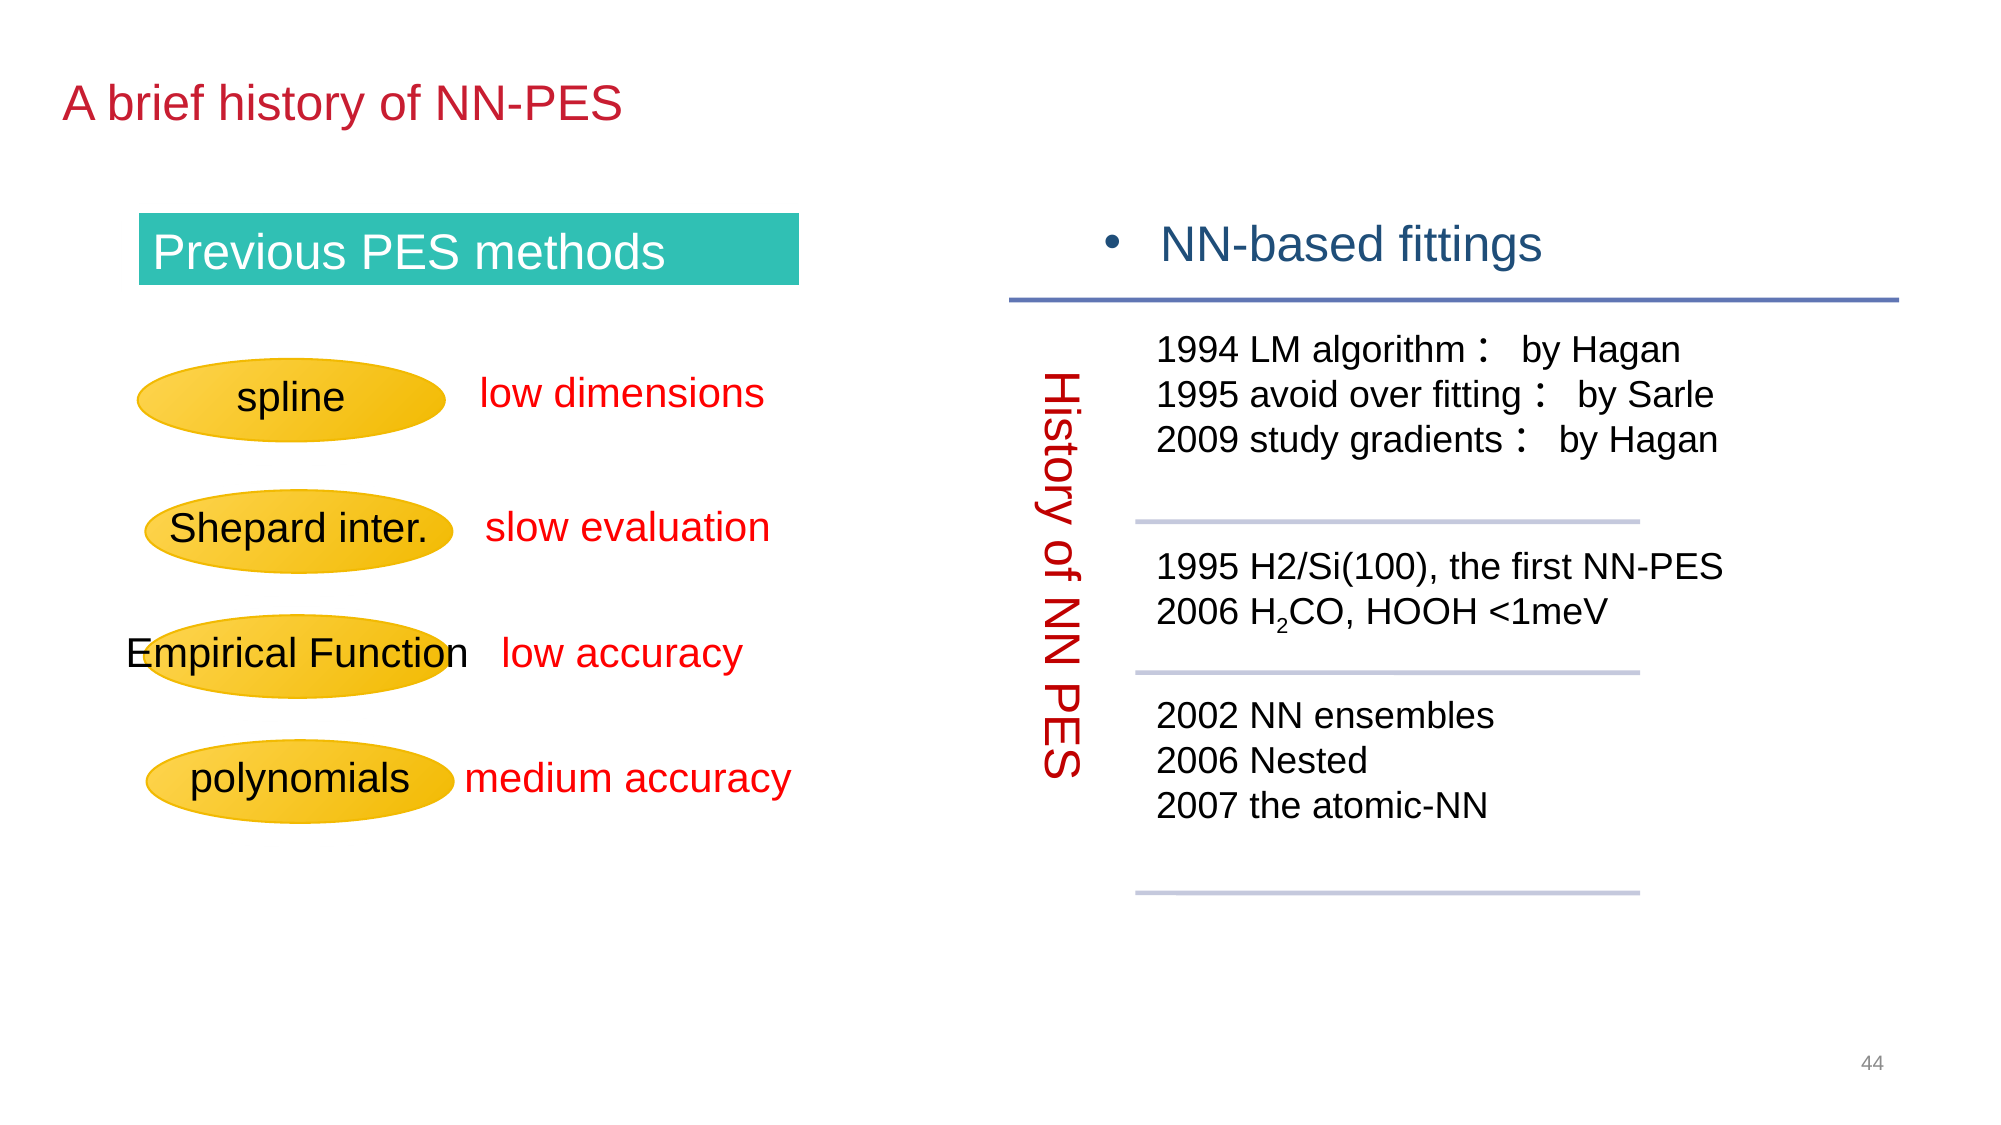

A brief history of NN-PES
NN-based fittings
Previous PES methods

spline
low dimensions

Shepard inter.
 slow evaluation

Empirical Function
low accuracy

polynomials
 medium accuracy

1994 LM algorithm：by Hagan
1995 avoid over fitting：by Sarle
2009 study gradients：by Hagan
1995 H2/Si(100), the first NN-PES
2006 H2CO, HOOH <1meV
2002 NN ensembles
2006 Nested
2007 the atomic-NN

History of NN PES
44